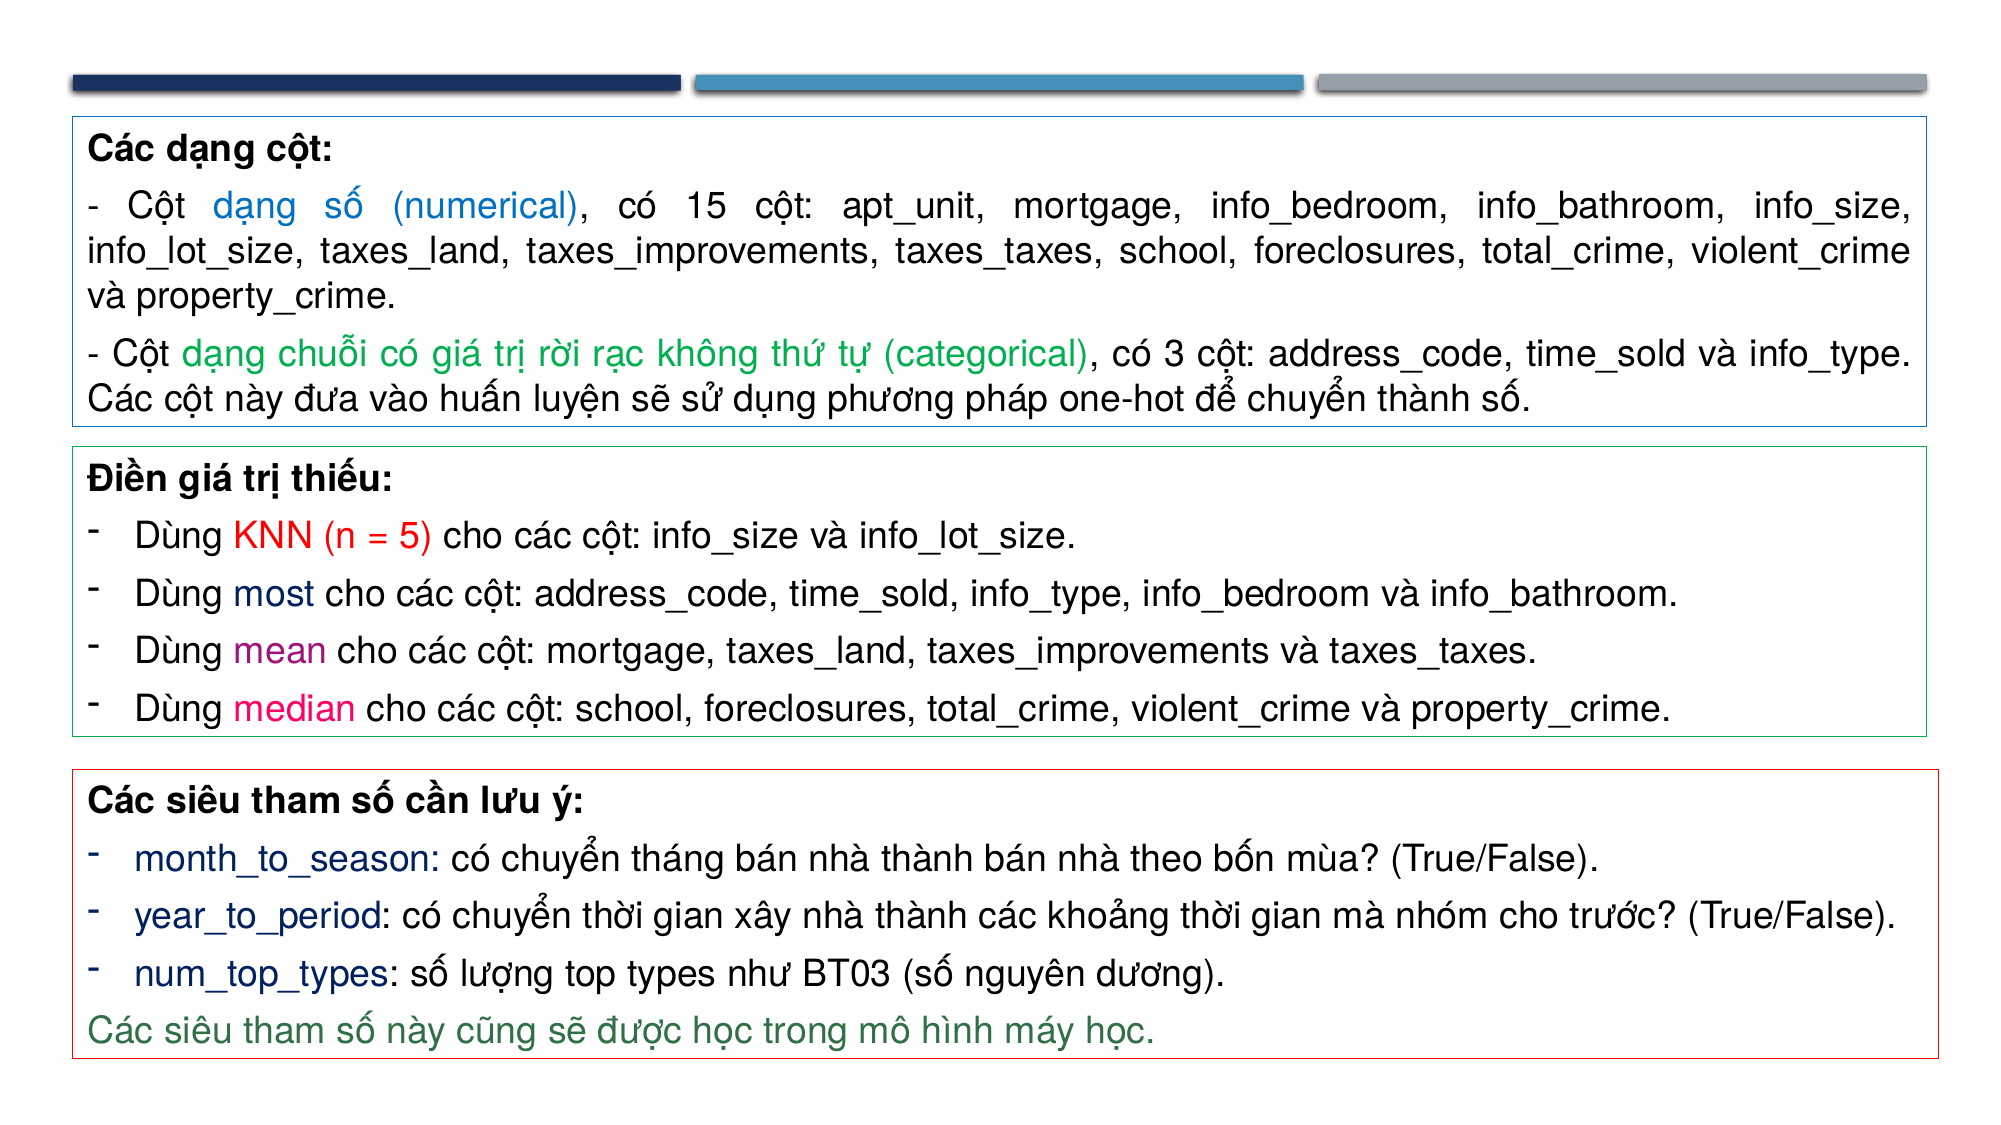

Các dạng cột:
- Cột dạng số (numerical), có 15 cột: apt_unit, mortgage, info_bedroom, info_bathroom, info_size, info_lot_size, taxes_land, taxes_improvements, taxes_taxes, school, foreclosures, total_crime, violent_crime và property_crime.
- Cột dạng chuỗi có giá trị rời rạc không thứ tự (categorical), có 3 cột: address_code, time_sold và info_type. Các cột này đưa vào huấn luyện sẽ sử dụng phương pháp one-hot để chuyển thành số.

Điền giá trị thiếu:
Dùng KNN (n = 5) cho các cột: info_size và info_lot_size.
Dùng most cho các cột: address_code, time_sold, info_type, info_bedroom và info_bathroom.
Dùng mean cho các cột: mortgage, taxes_land, taxes_improvements và taxes_taxes.
Dùng median cho các cột: school, foreclosures, total_crime, violent_crime và property_crime.

Các siêu tham số cần lưu ý:
month_to_season: có chuyển tháng bán nhà thành bán nhà theo bốn mùa? (True/False).
year_to_period: có chuyển thời gian xây nhà thành các khoảng thời gian mà nhóm cho trước? (True/False).
num_top_types: số lượng top types như BT03 (số nguyên dương).
Các siêu tham số này cũng sẽ được học trong mô hình máy học.
16